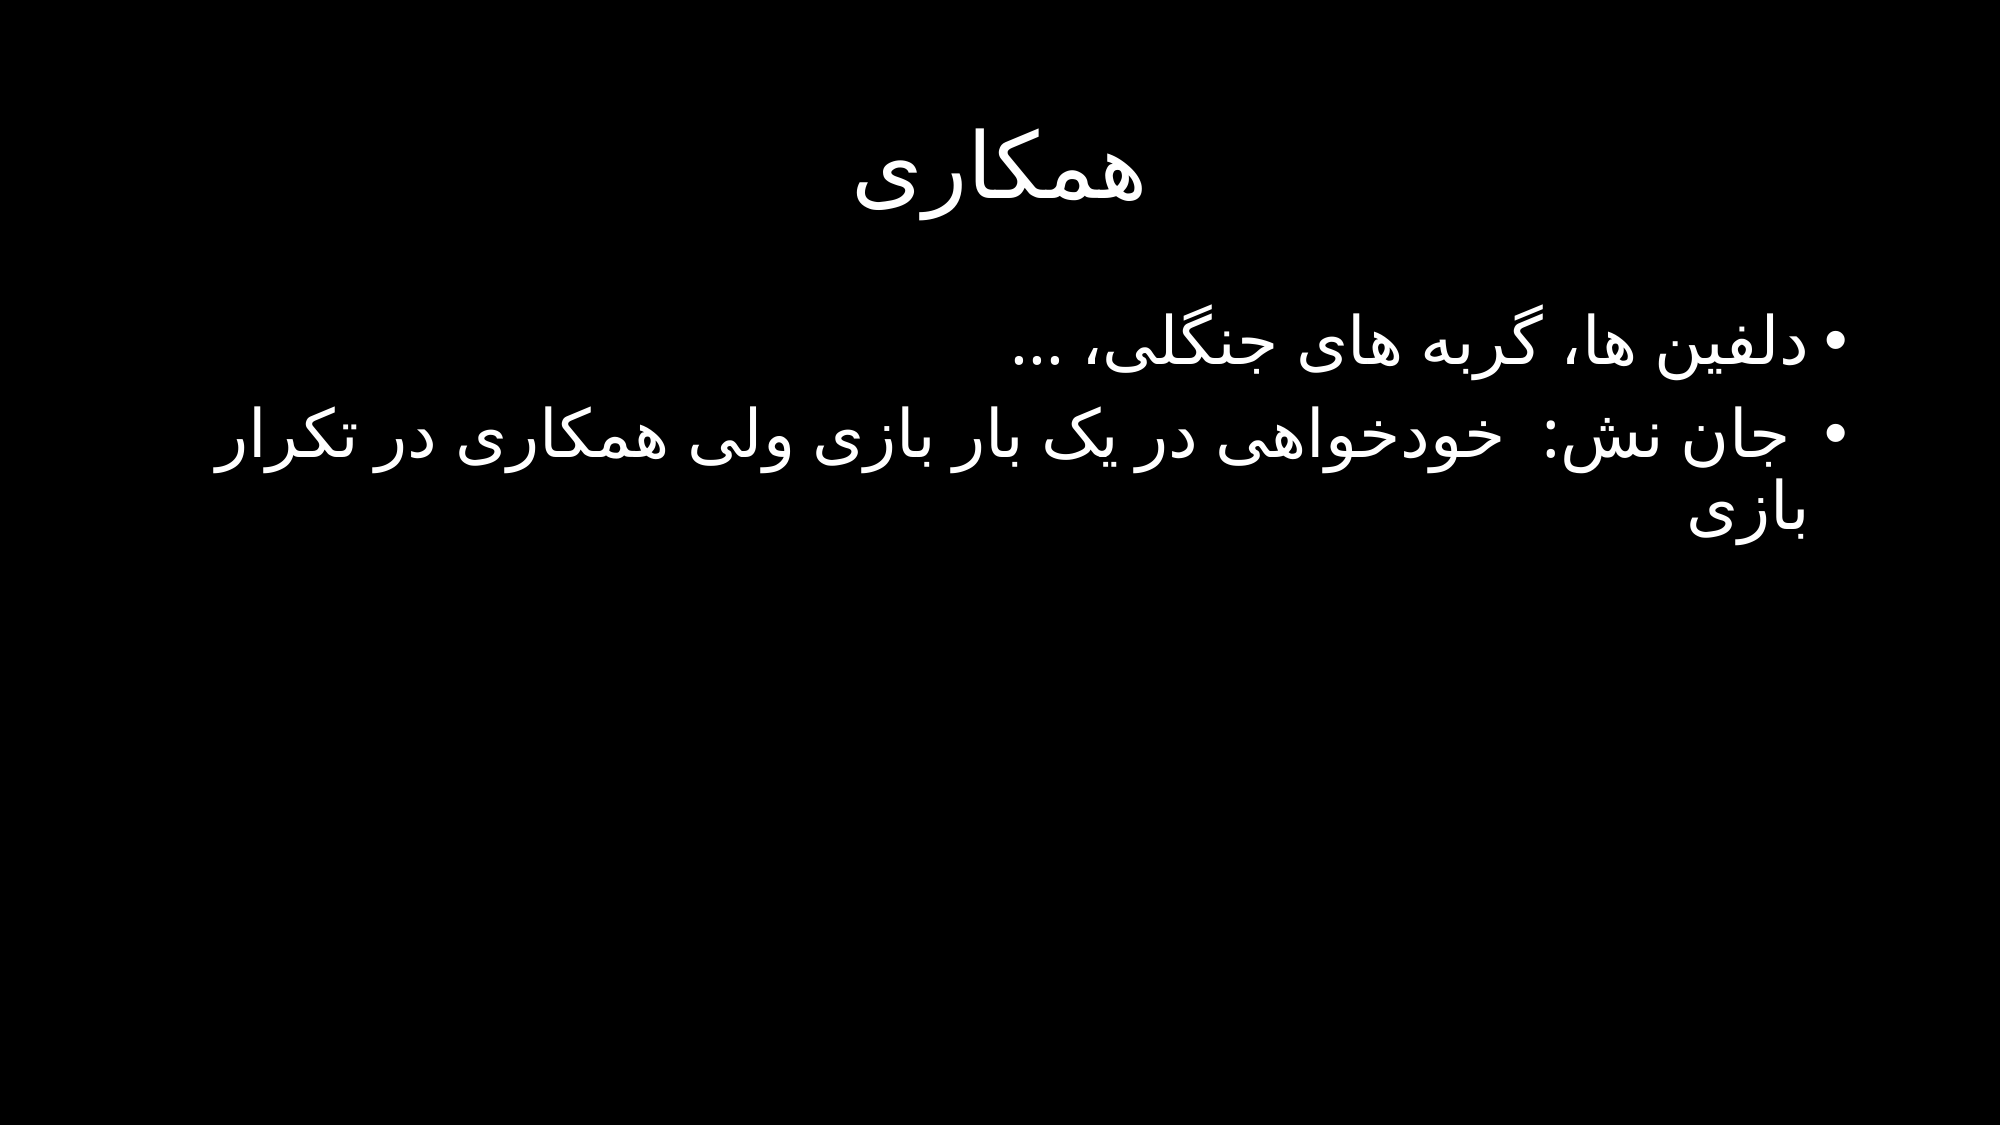

# همکاری
دلفین ها، گربه های جنگلی، ...
 جان نش:  خودخواهی در یک بار بازی ولی همکاری در تکرار بازی